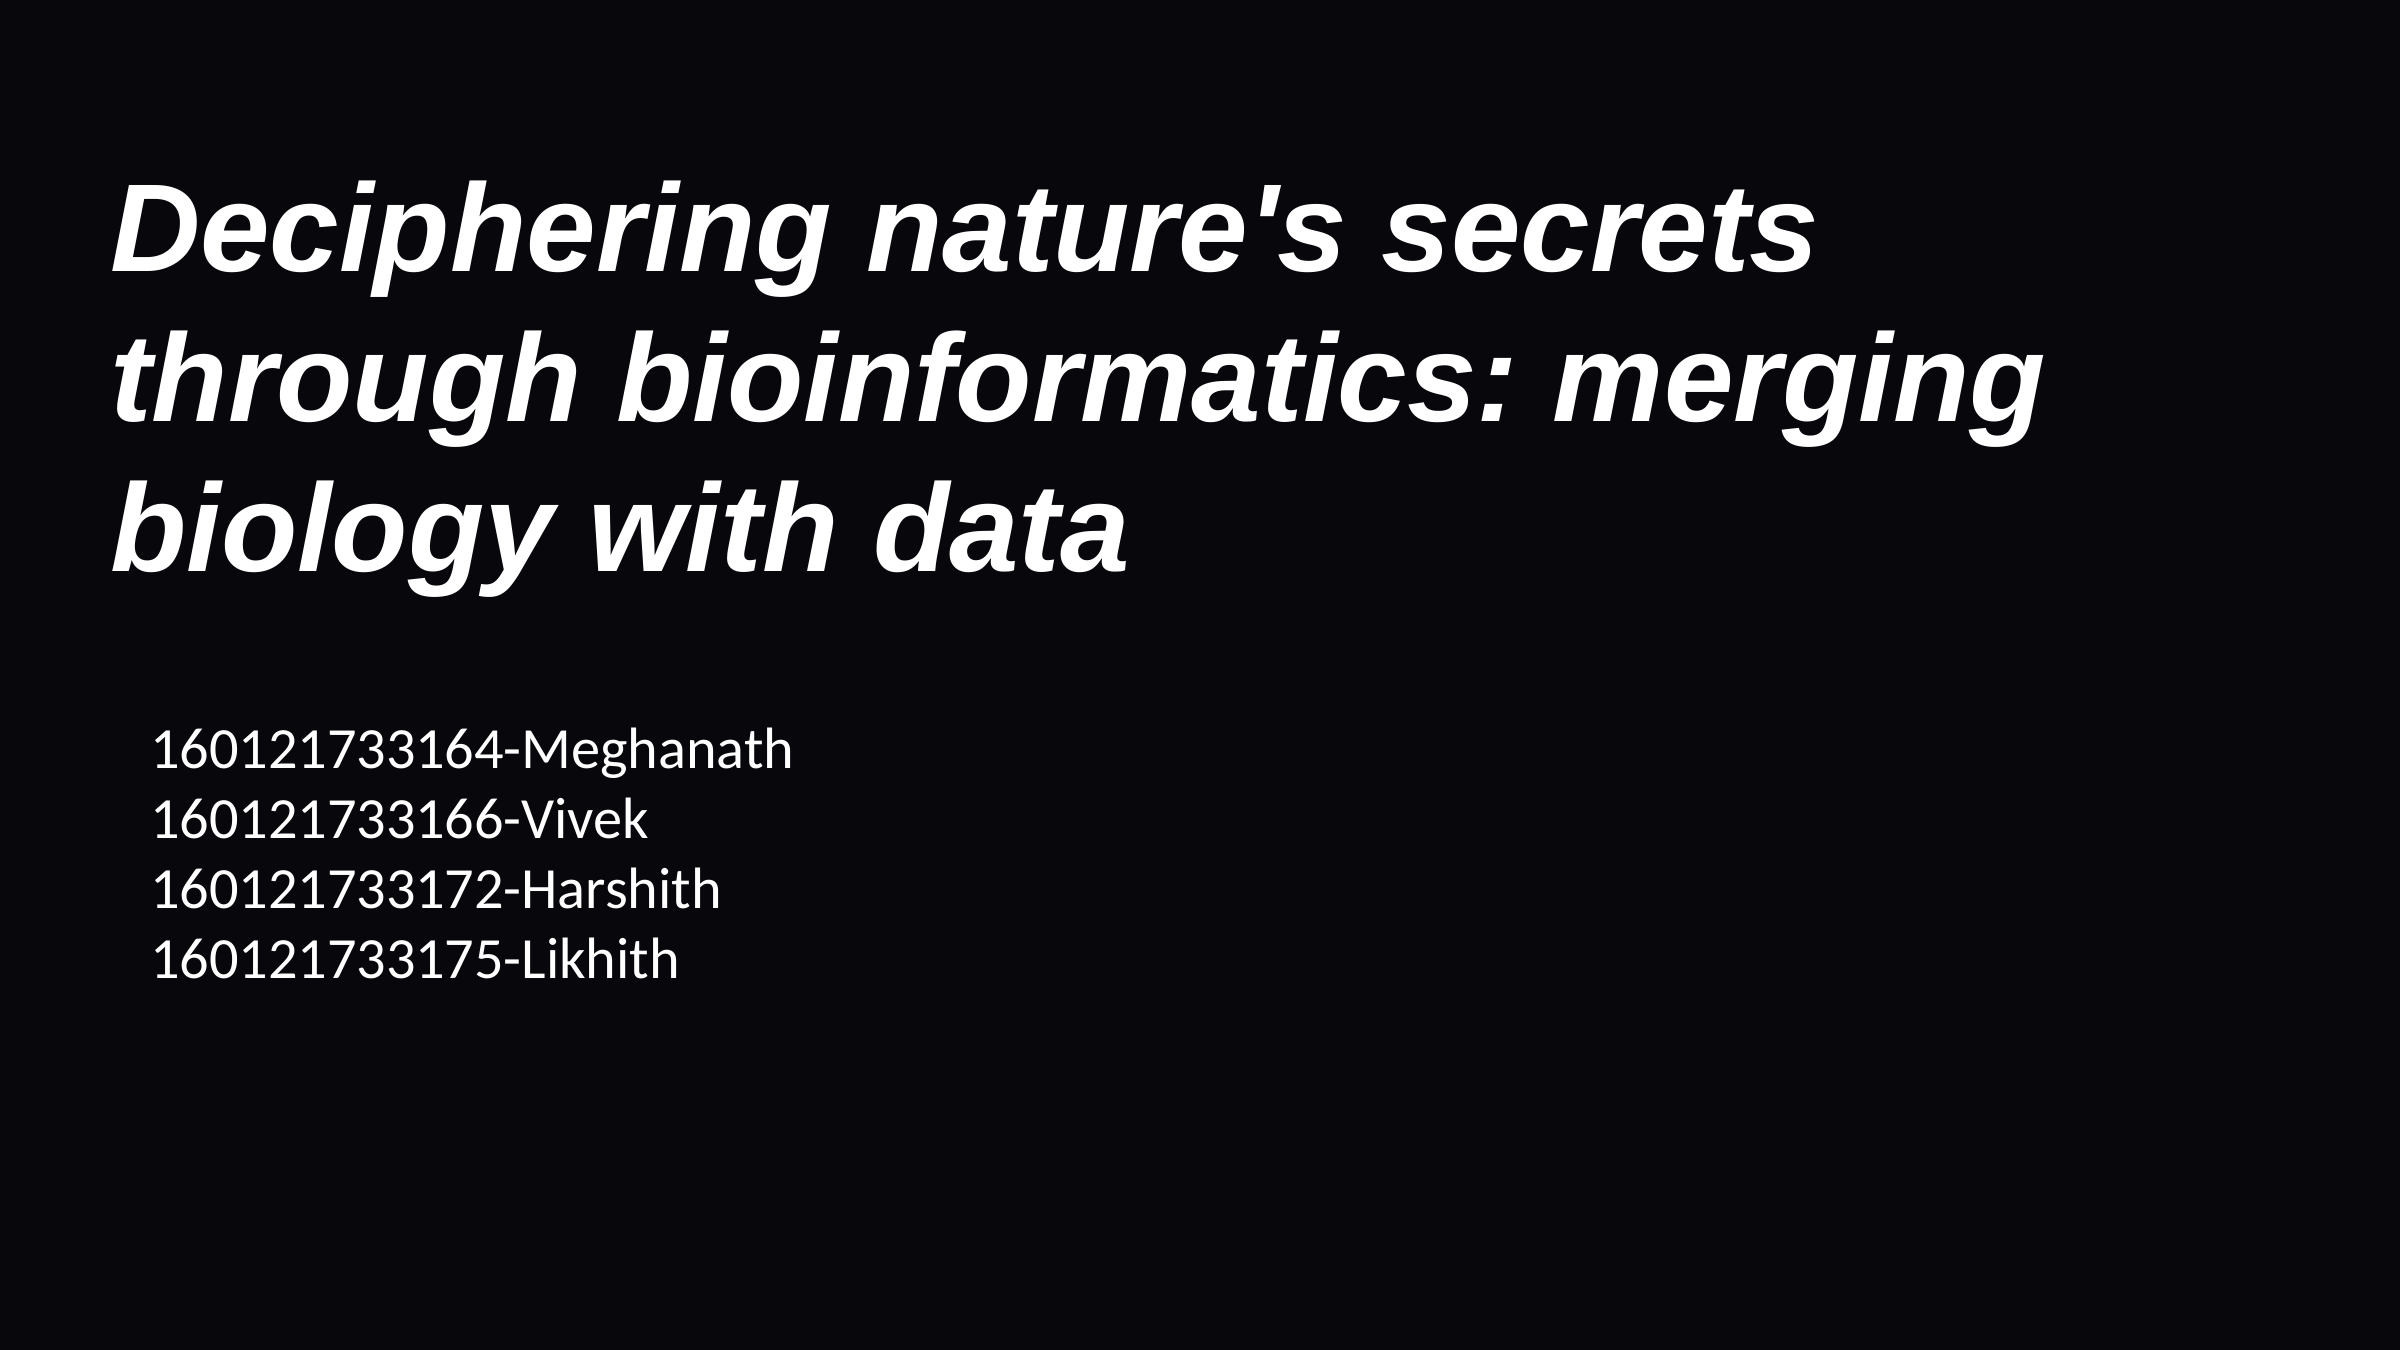

Deciphering nature's secrets through bioinformatics: merging biology with data

160121733164-Meghanath
160121733166-Vivek
160121733172-Harshith
160121733175-Likhith